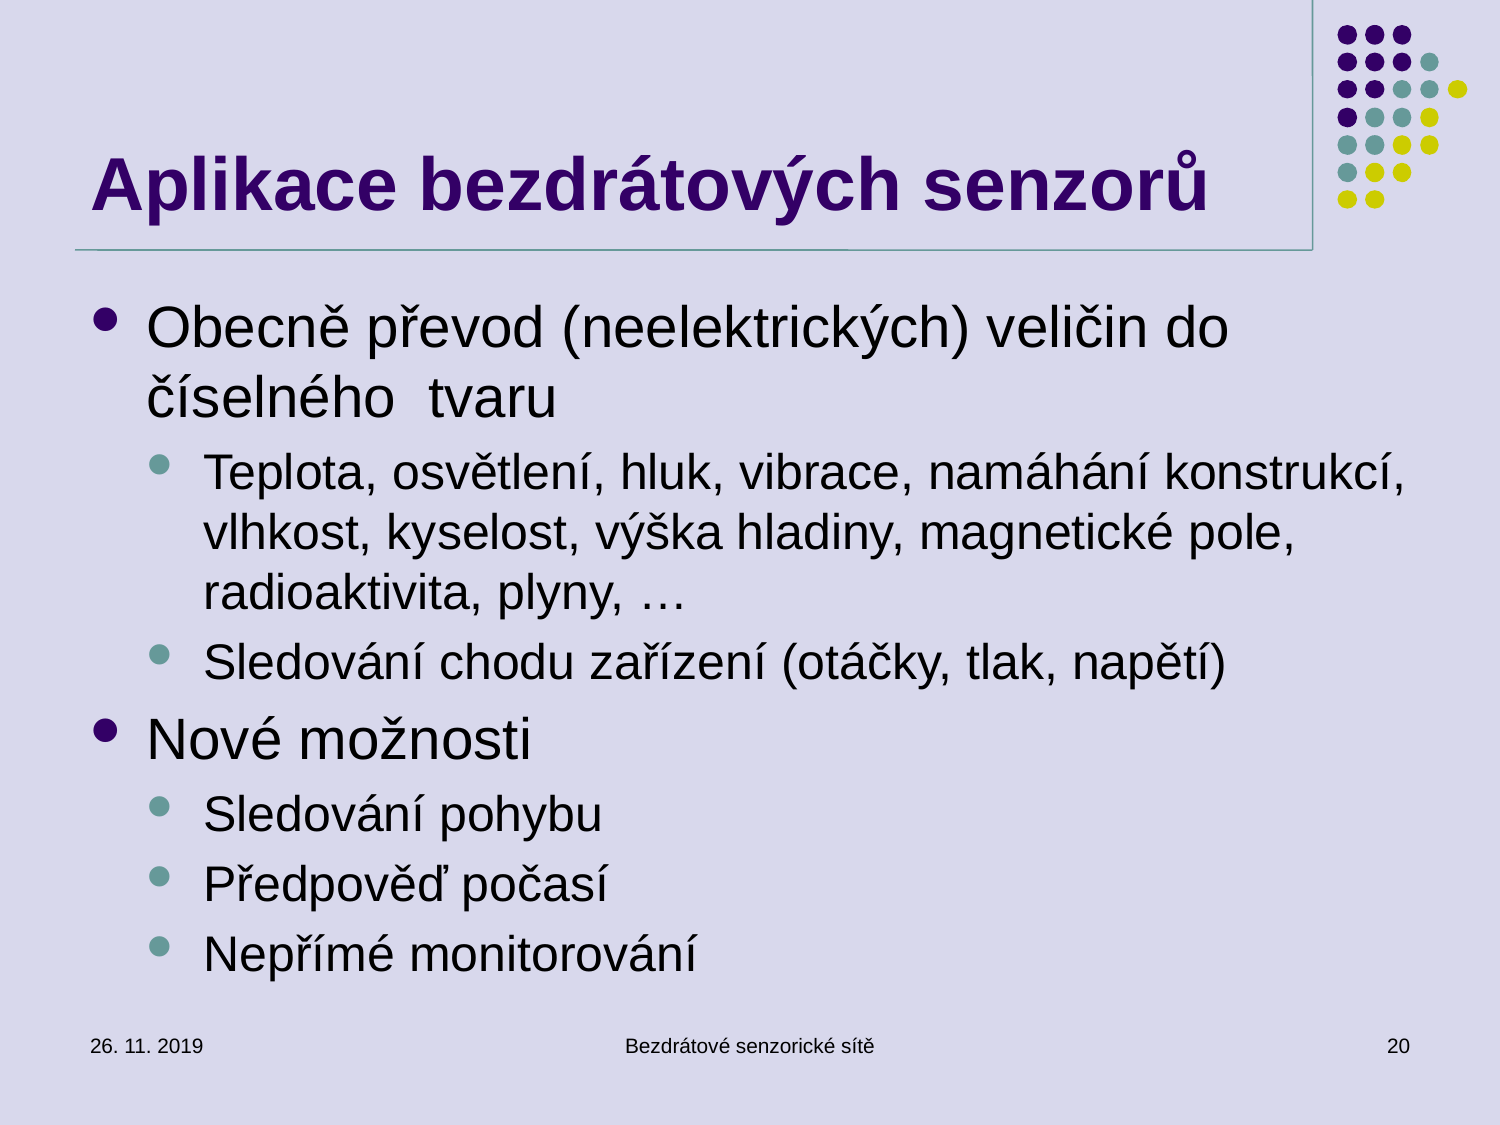

# Aplikace bezdrátových senzorů
Obecně převod (neelektrických) veličin do číselného  tvaru
Teplota, osvětlení, hluk, vibrace, namáhání konstrukcí, vlhkost, kyselost, výška hladiny, magnetické pole, radioaktivita, plyny, …
Sledování chodu zařízení (otáčky, tlak, napětí)
Nové možnosti
Sledování pohybu
Předpověď počasí
Nepřímé monitorování

26. 11. 2019
Bezdrátové senzorické sítě
20